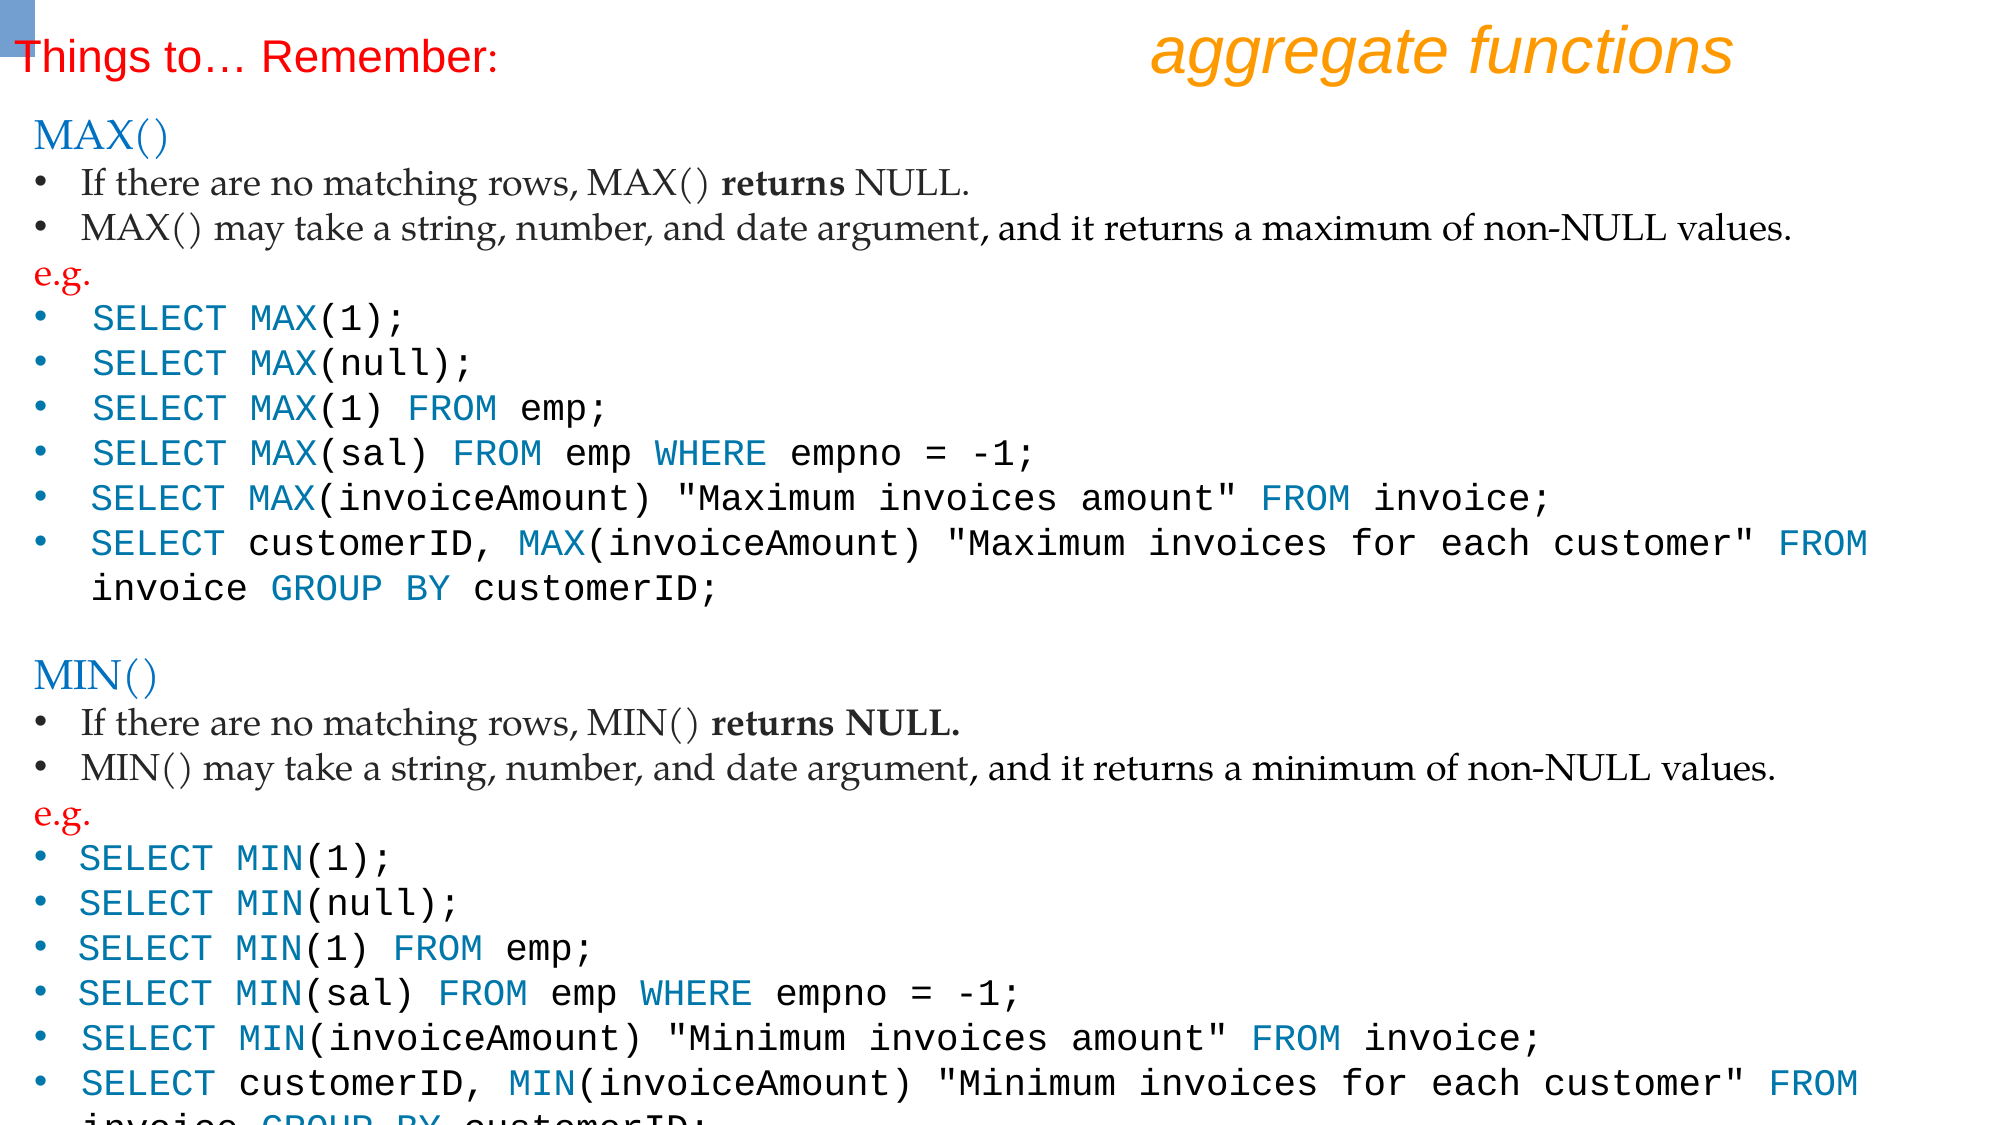

aggregate functions
Things to… Remember:
MAX()
If there are no matching rows, MAX() returns NULL.
MAX() may take a string, number, and date argument, and it returns a maximum of non-NULL values.
e.g.
SELECT MAX(1);
SELECT MAX(null);
SELECT MAX(1) FROM emp;
SELECT MAX(sal) FROM emp WHERE empno = -1;
SELECT MAX(invoiceAmount) "Maximum invoices amount" FROM invoice;
SELECT customerID, MAX(invoiceAmount) "Maximum invoices for each customer" FROM invoice GROUP BY customerID;

MIN()
If there are no matching rows, MIN() returns NULL.
MIN() may take a string, number, and date argument, and it returns a minimum of non-NULL values.
e.g.
SELECT MIN(1);
SELECT MIN(null);
SELECT MIN(1) FROM emp;
SELECT MIN(sal) FROM emp WHERE empno = -1;
SELECT MIN(invoiceAmount) "Minimum invoices amount" FROM invoice;
SELECT customerID, MIN(invoiceAmount) "Minimum invoices for each customer" FROM invoice GROUP BY customerID;